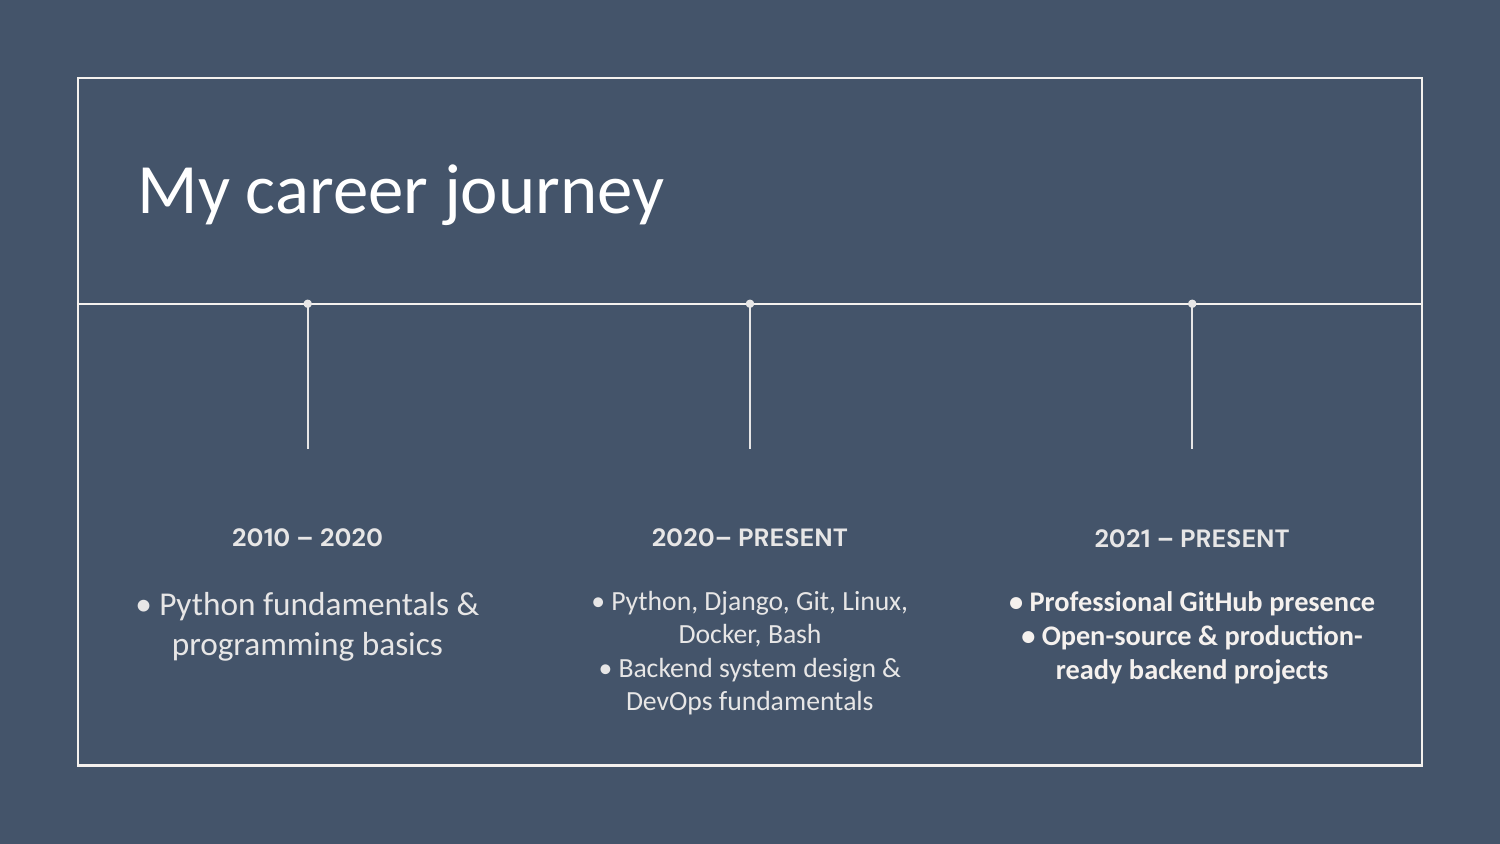

# My career journey
2010 – 2020
2020– present
2021 – present
• Python fundamentals & programming basics
• Python, Django, Git, Linux, Docker, Bash
• Backend system design & DevOps fundamentals
• Professional GitHub presence
• Open-source & production-ready backend projects